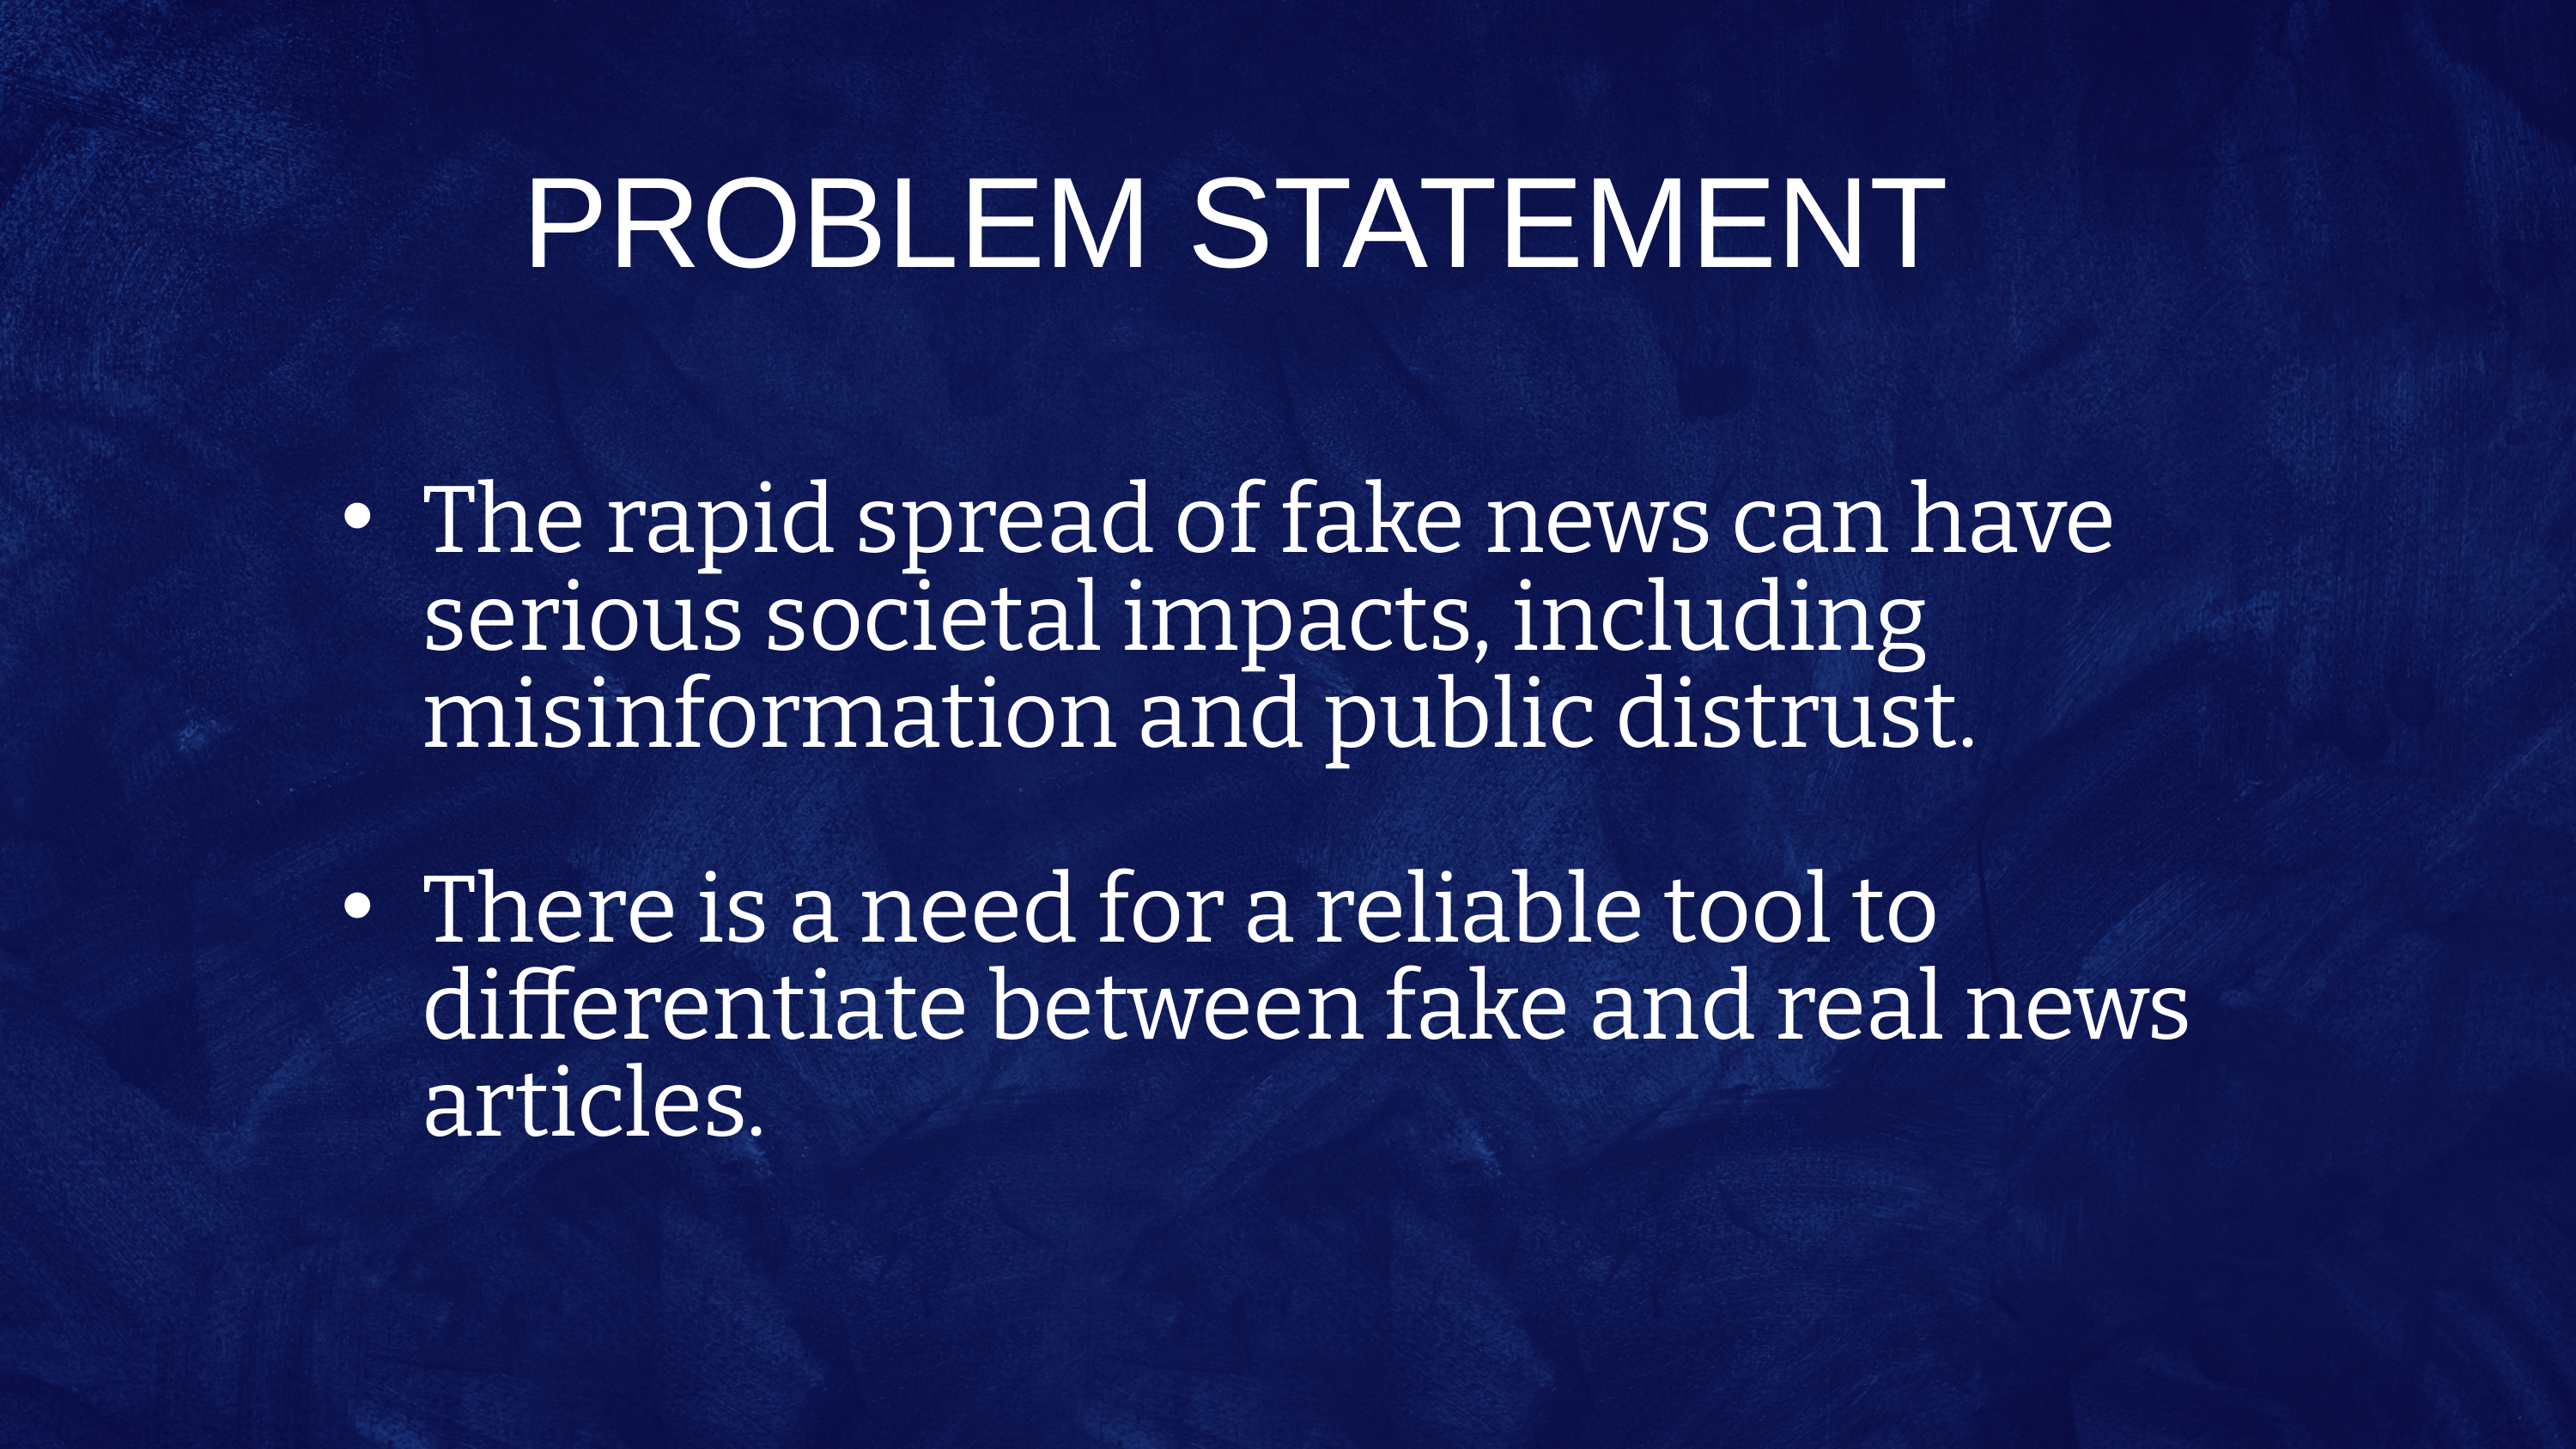

PROBLEM STATEMENT
The rapid spread of fake news can have serious societal impacts, including misinformation and public distrust.

There is a need for a reliable tool to differentiate between fake and real news articles.